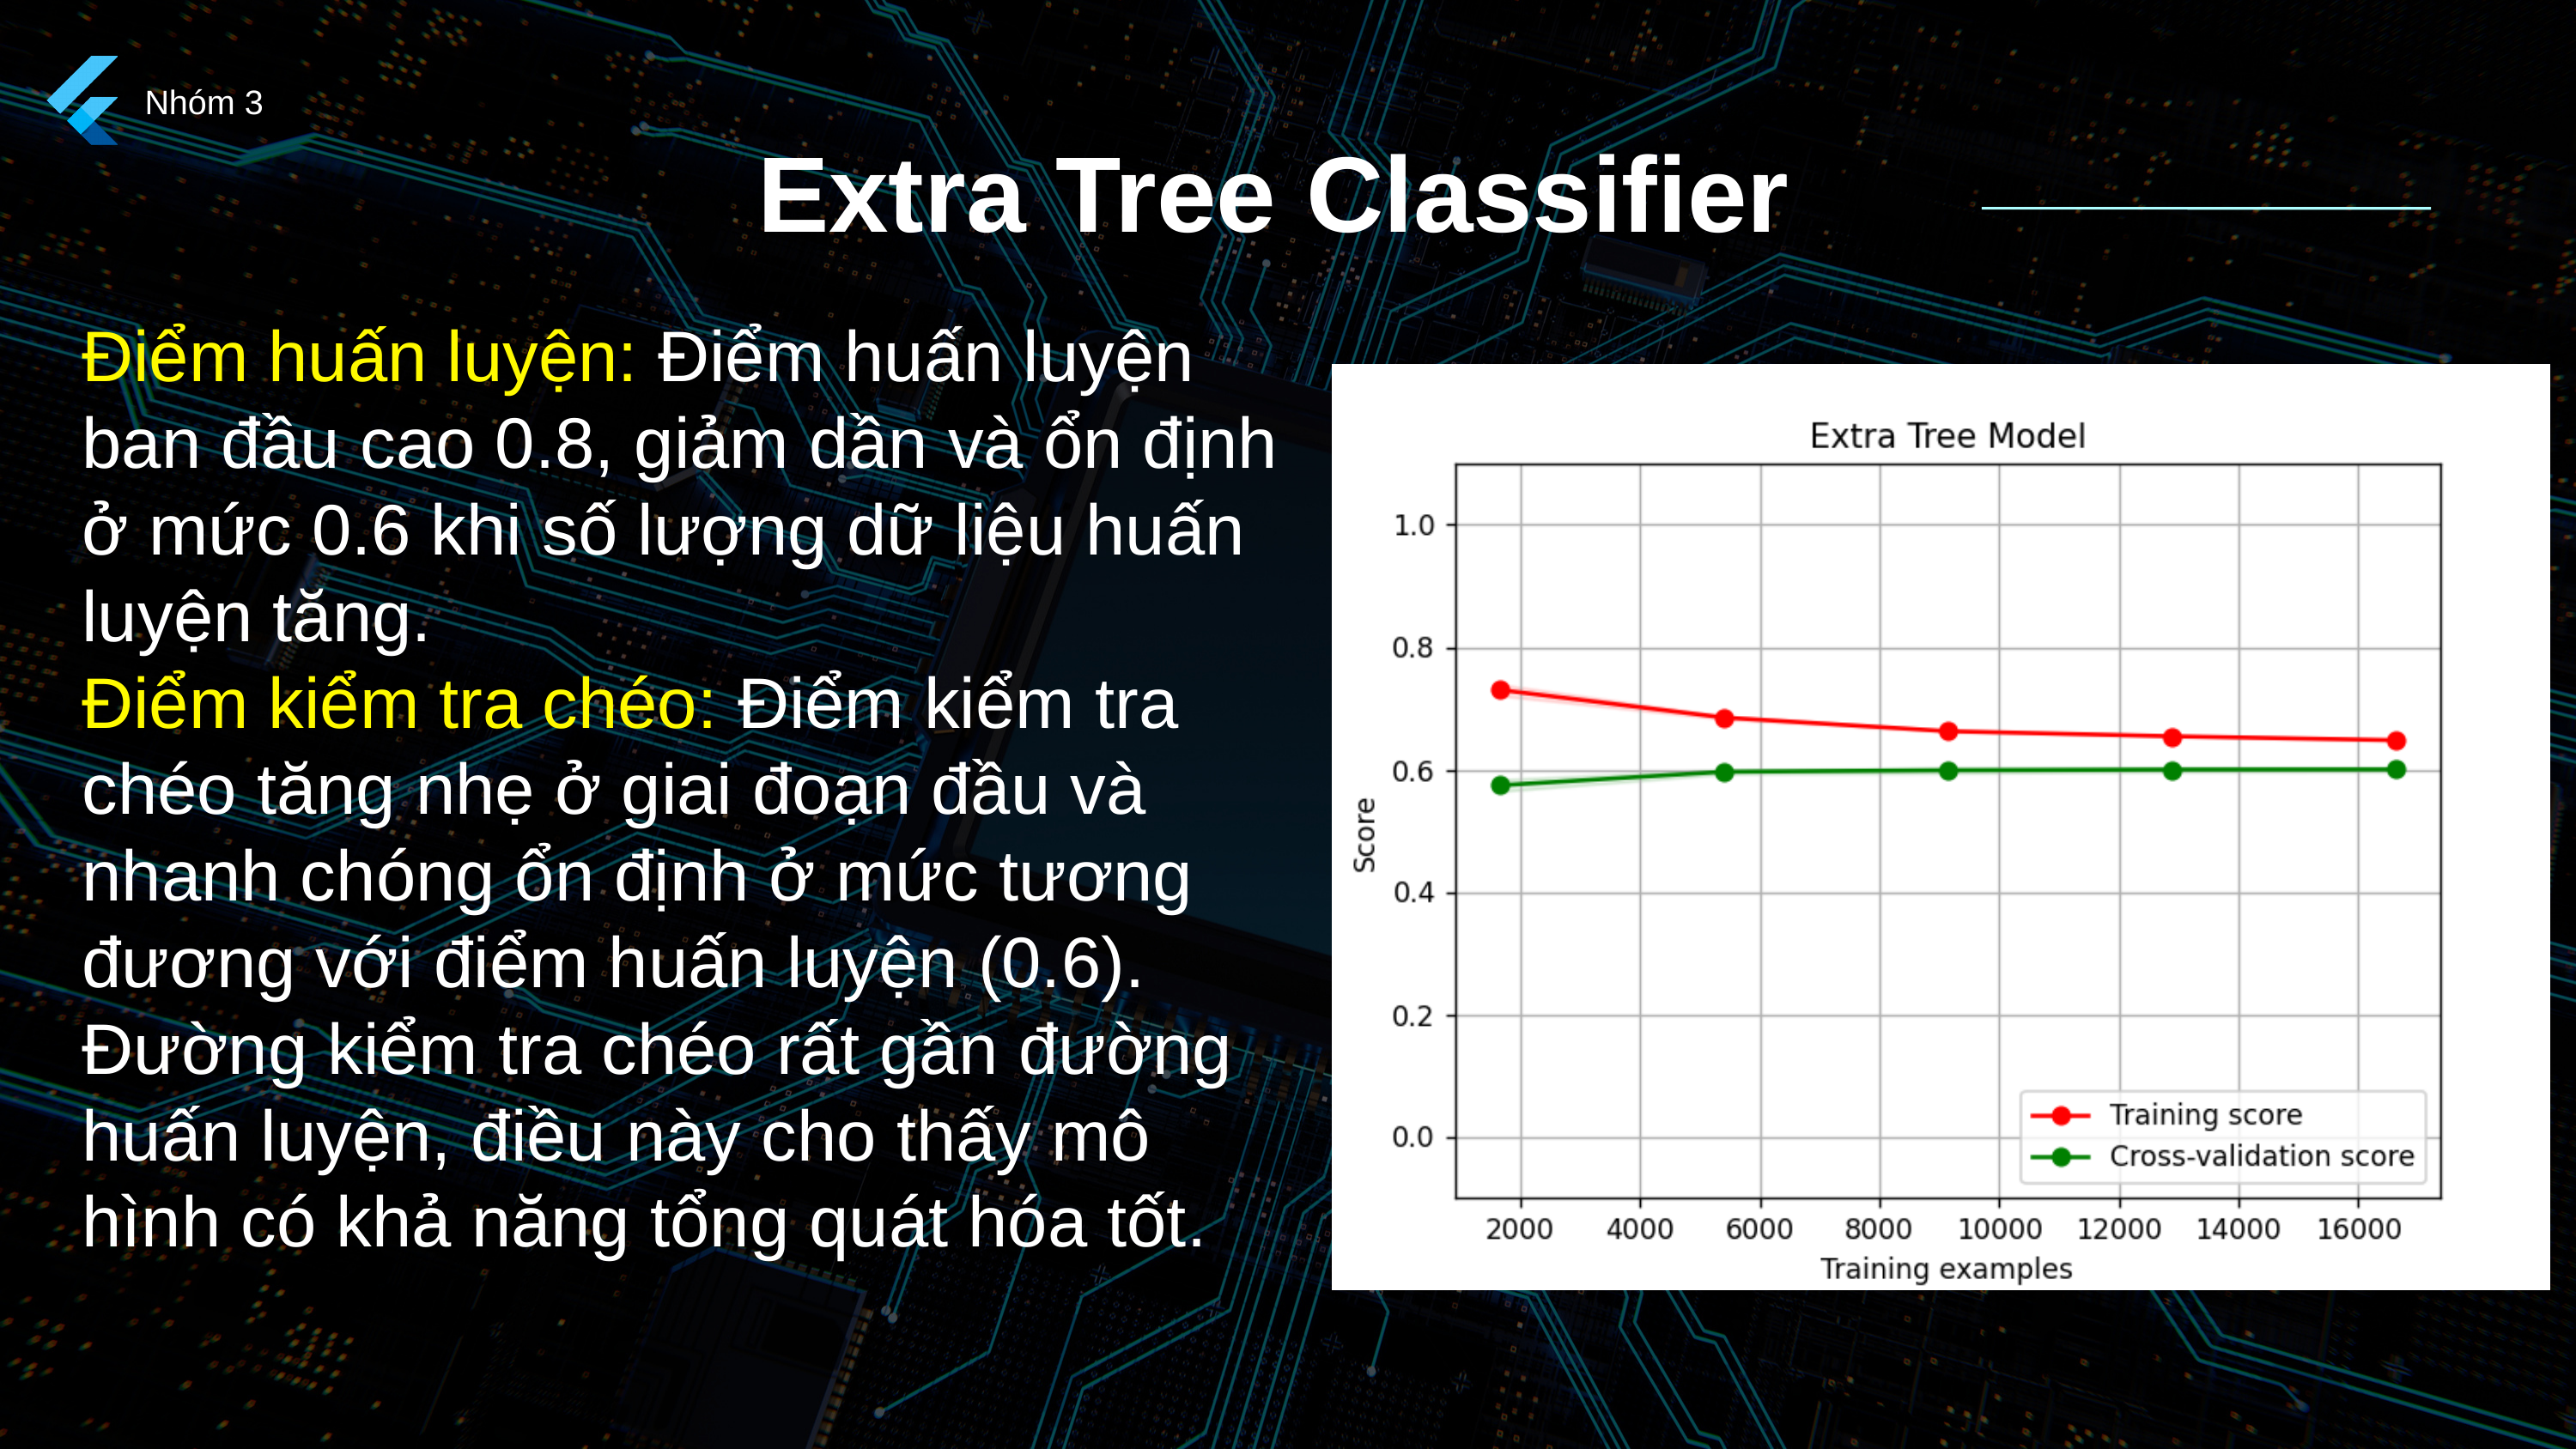

Nhóm 3
Extra Tree Classifier

Điểm huấn luyện: Điểm huấn luyện ban đầu cao 0.8, giảm dần và ổn định ở mức 0.6 khi số lượng dữ liệu huấn luyện tăng.
Điểm kiểm tra chéo: Điểm kiểm tra chéo tăng nhẹ ở giai đoạn đầu và nhanh chóng ổn định ở mức tương đương với điểm huấn luyện (0.6). Đường kiểm tra chéo rất gần đường huấn luyện, điều này cho thấy mô hình có khả năng tổng quát hóa tốt.